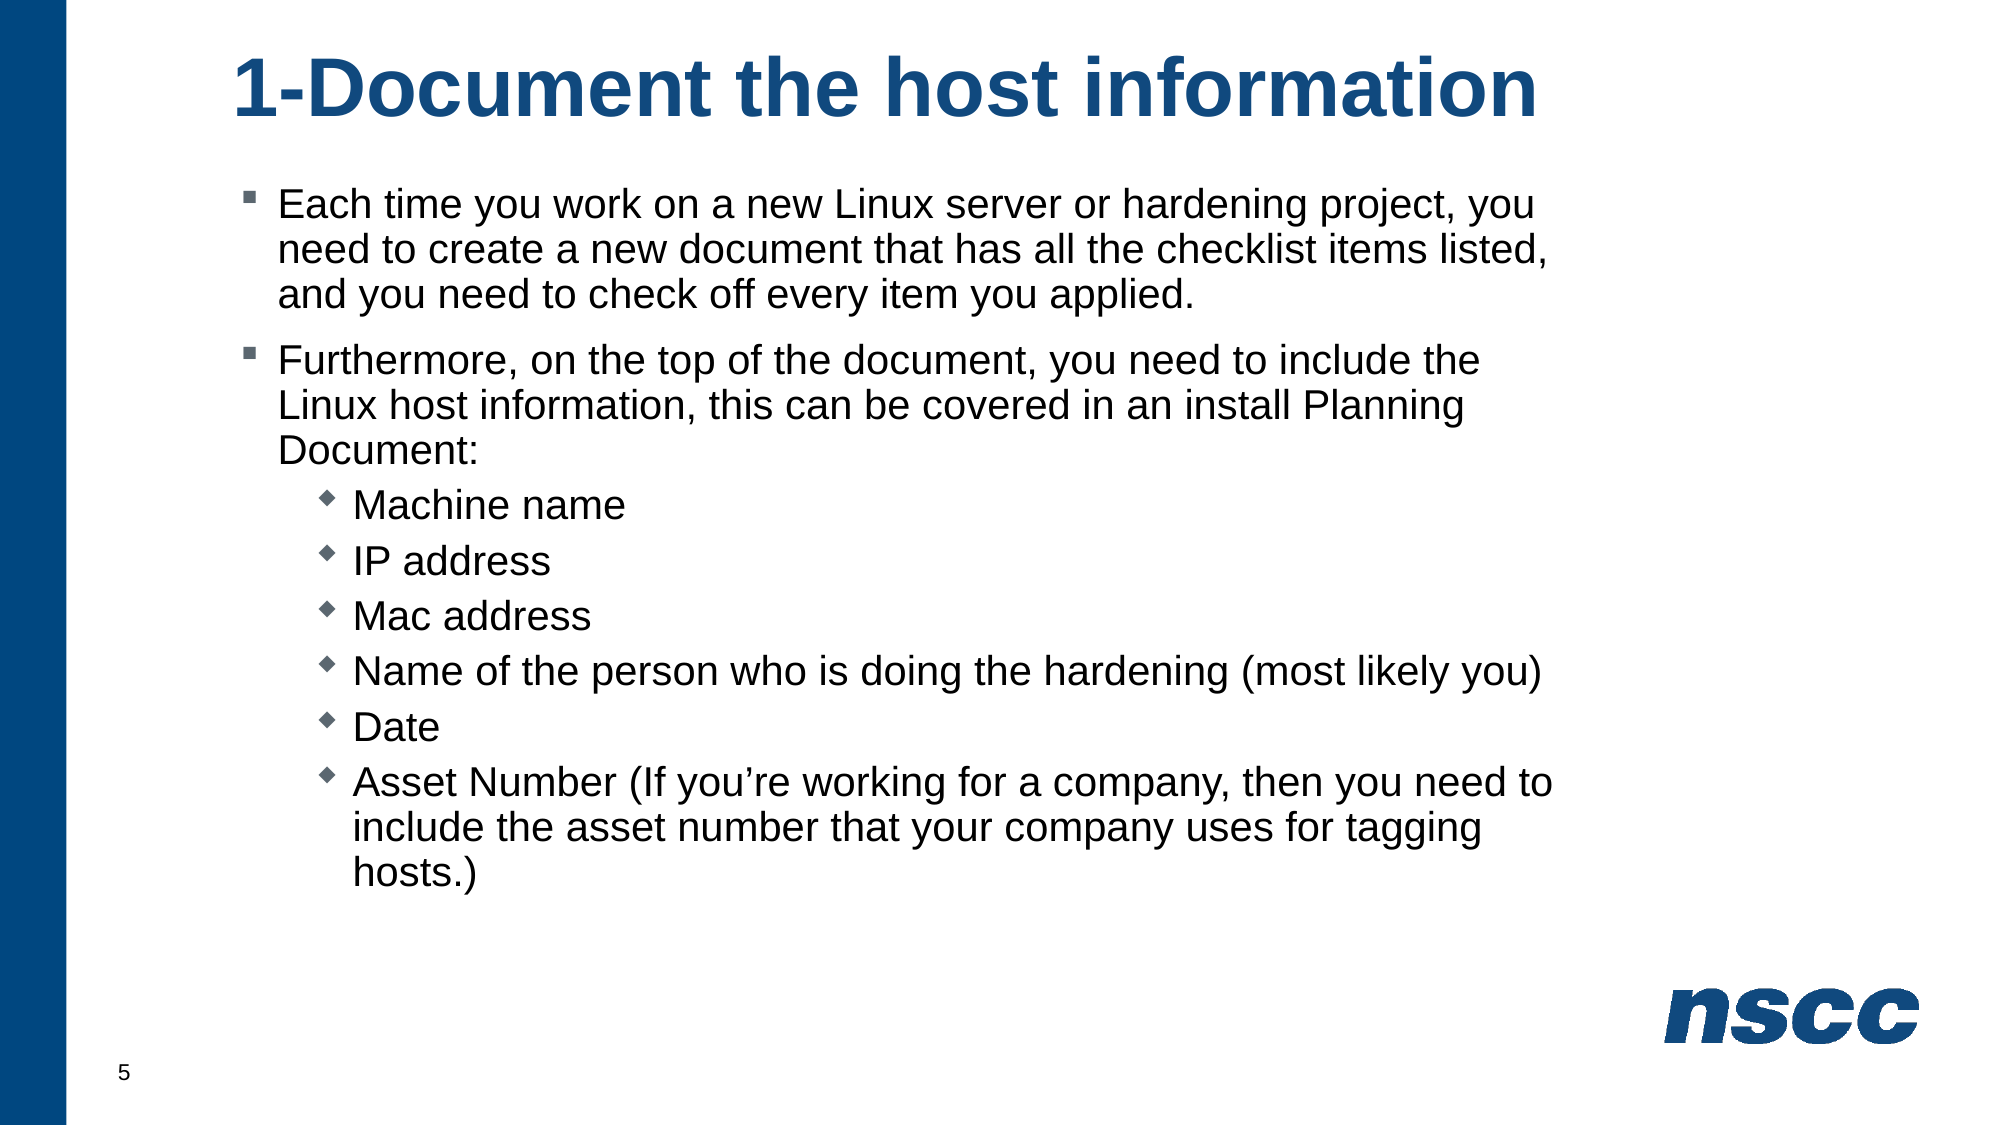

# 1-Document the host information
Each time you work on a new Linux server or hardening project, you need to create a new document that has all the checklist items listed, and you need to check off every item you applied.
Furthermore, on the top of the document, you need to include the Linux host information, this can be covered in an install Planning Document:
Machine name
IP address
Mac address
Name of the person who is doing the hardening (most likely you)
Date
Asset Number (If you’re working for a company, then you need to include the asset number that your company uses for tagging hosts.)
5